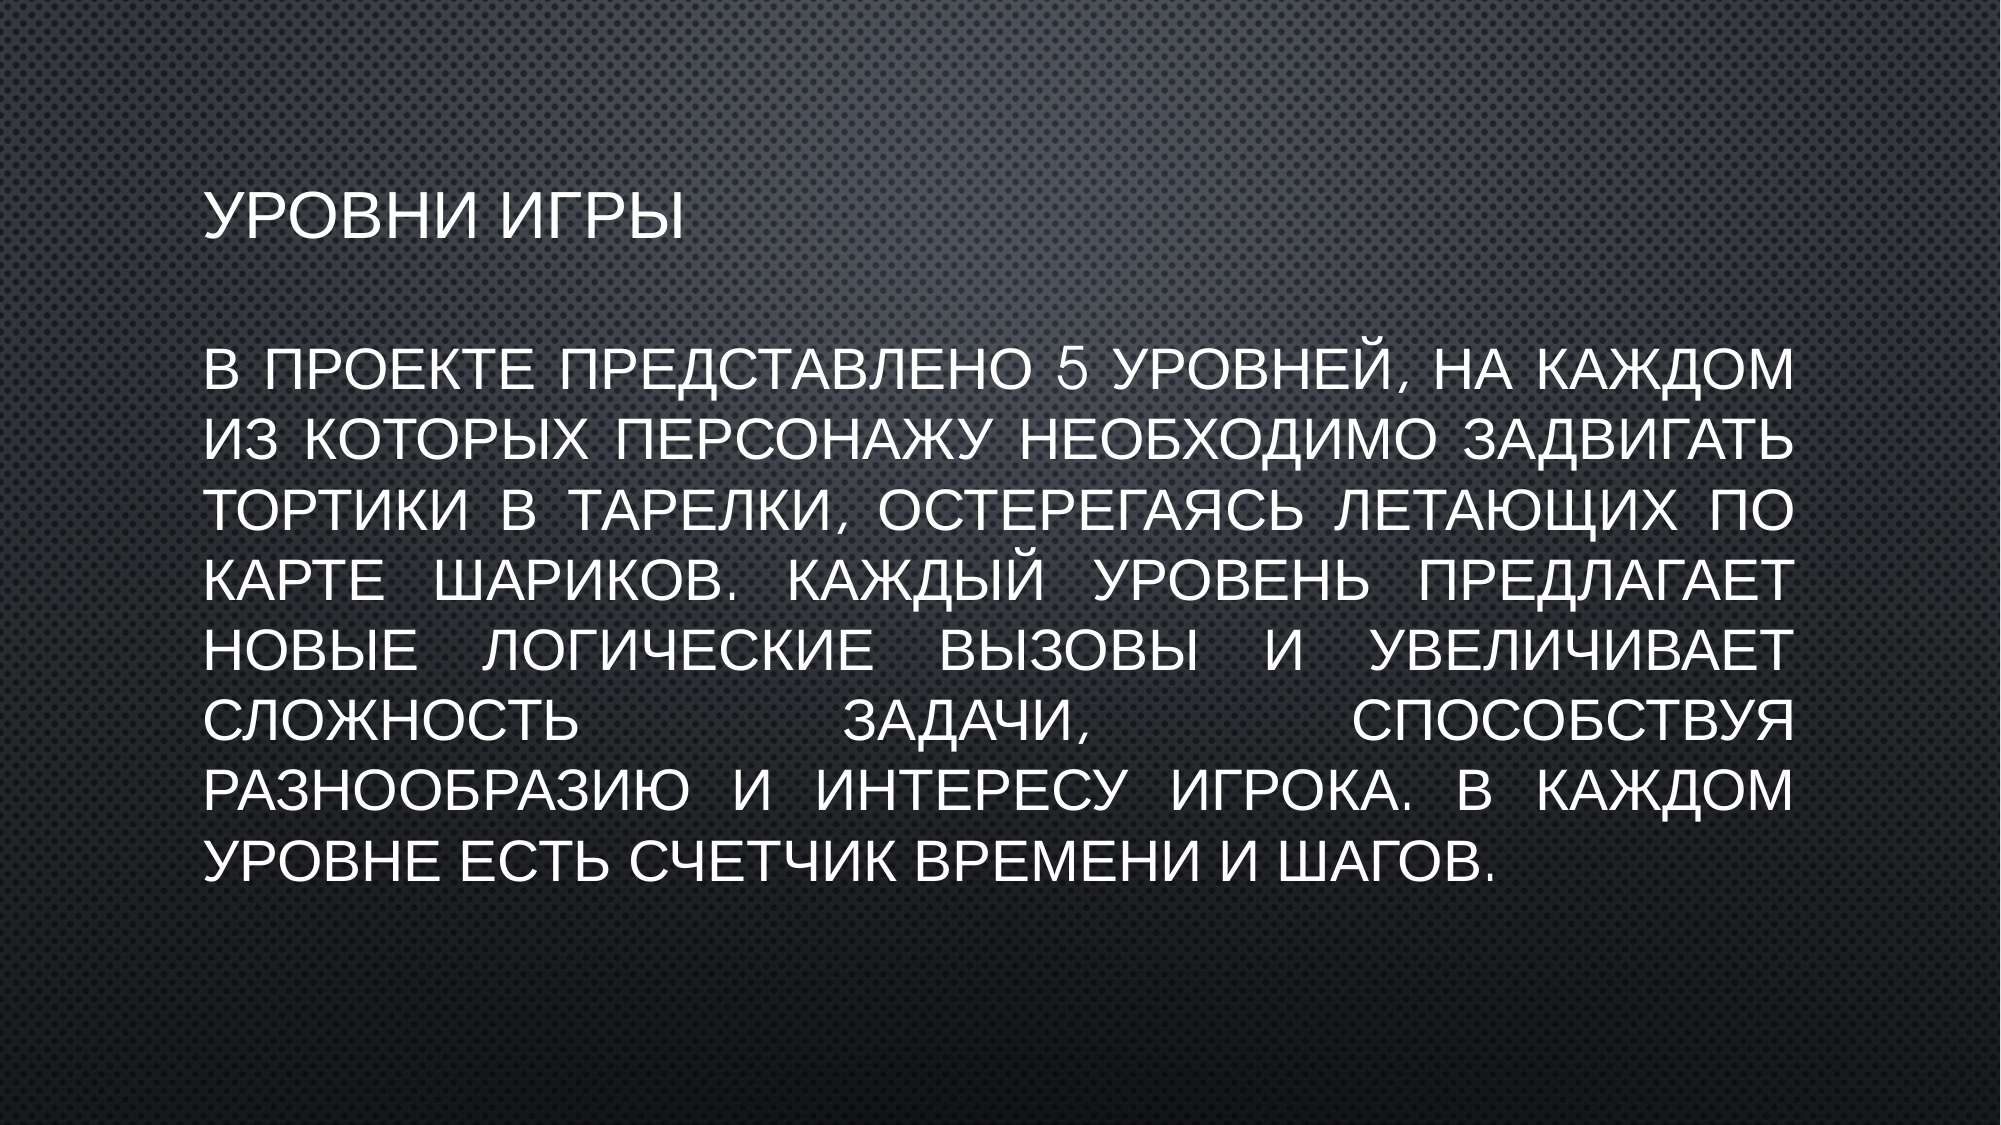

# Уровни игры
В проекте представлено 5 уровней, на каждом из которых персонажу необходимо задвигать тортики в тарелки, остерегаясь летающих по карте шариков. Каждый уровень предлагает новые логические вызовы и увеличивает сложность задачи, способствуя разнообразию и интересу игрока. В каждом уровне есть счетчик времени и шагов.